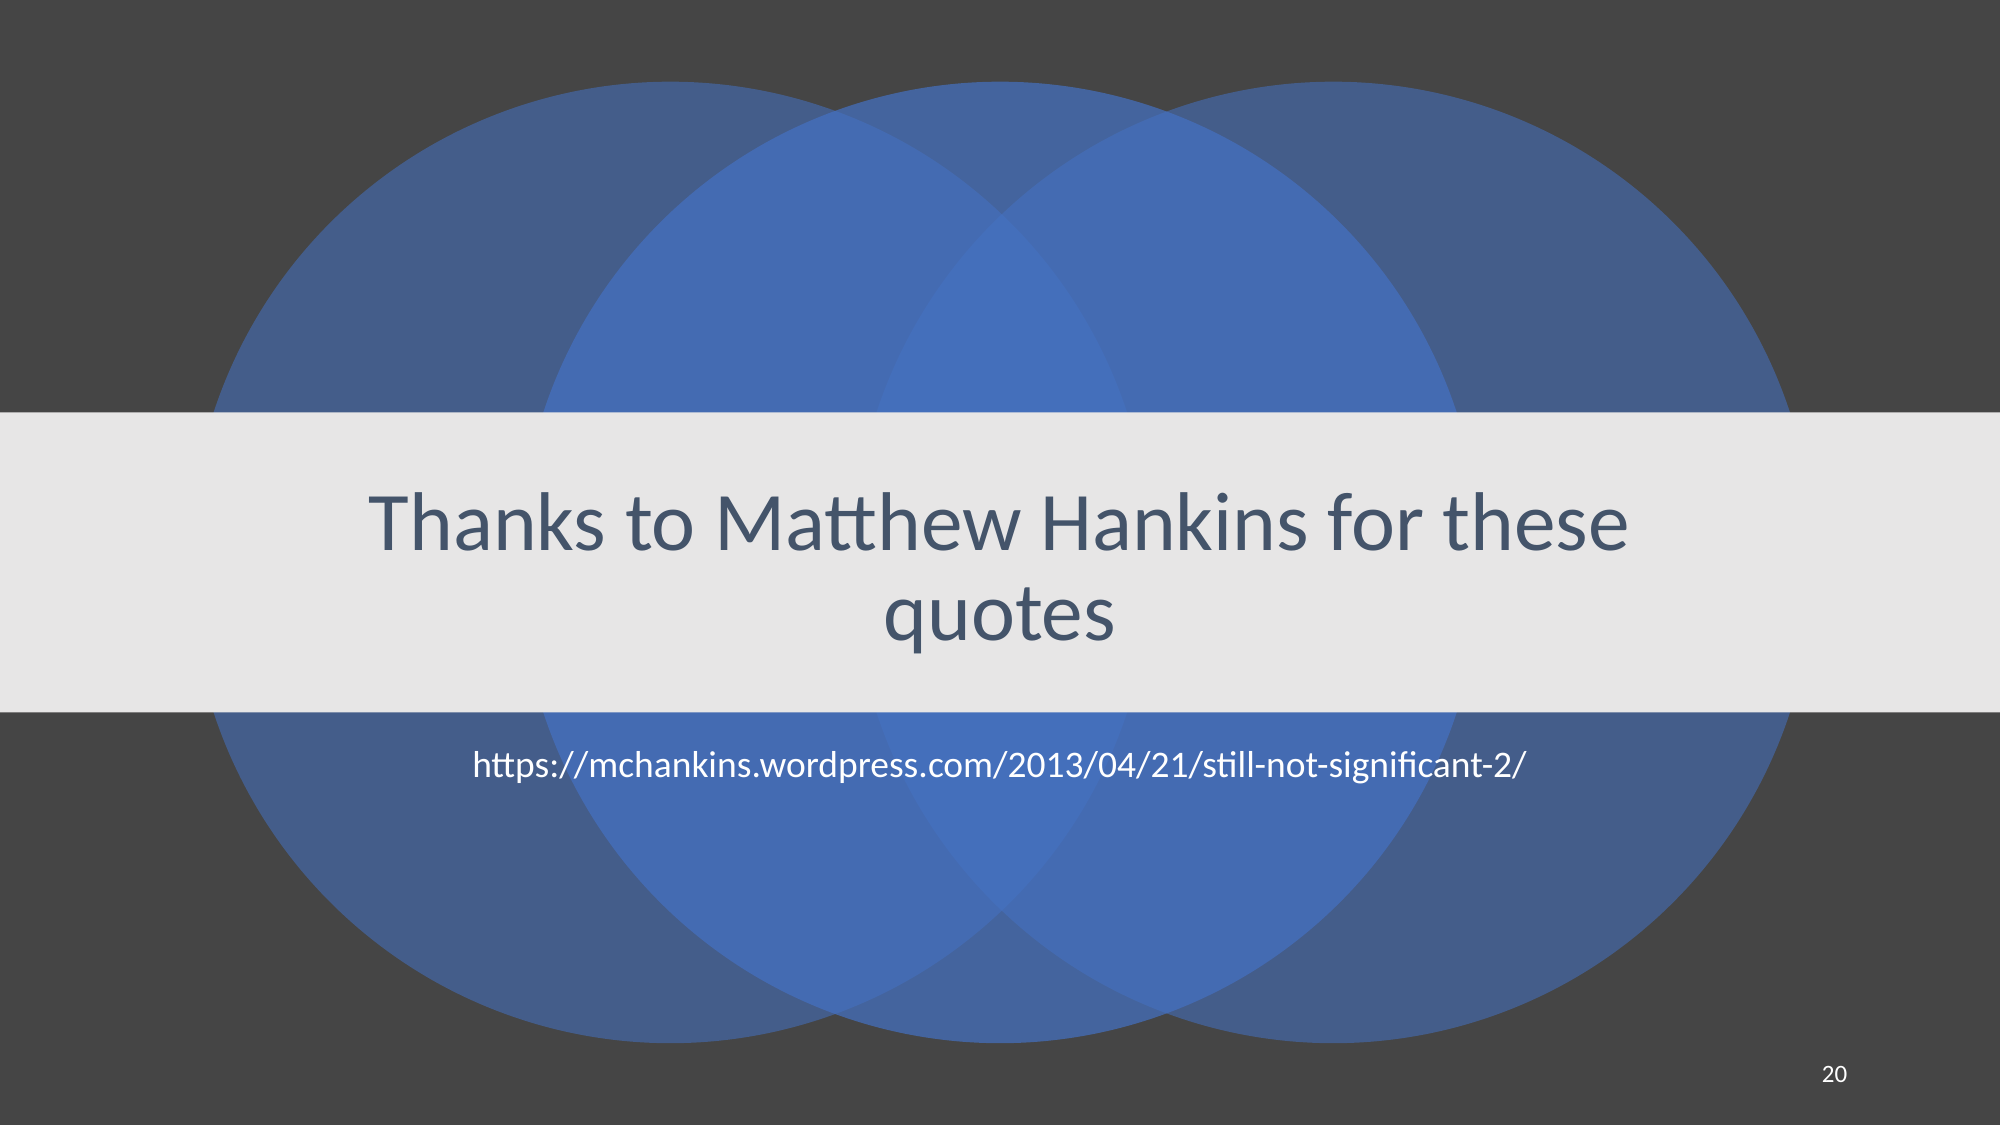

# Thanks to Matthew Hankins for these quotes
https://mchankins.wordpress.com/2013/04/21/still-not-significant-2/
20